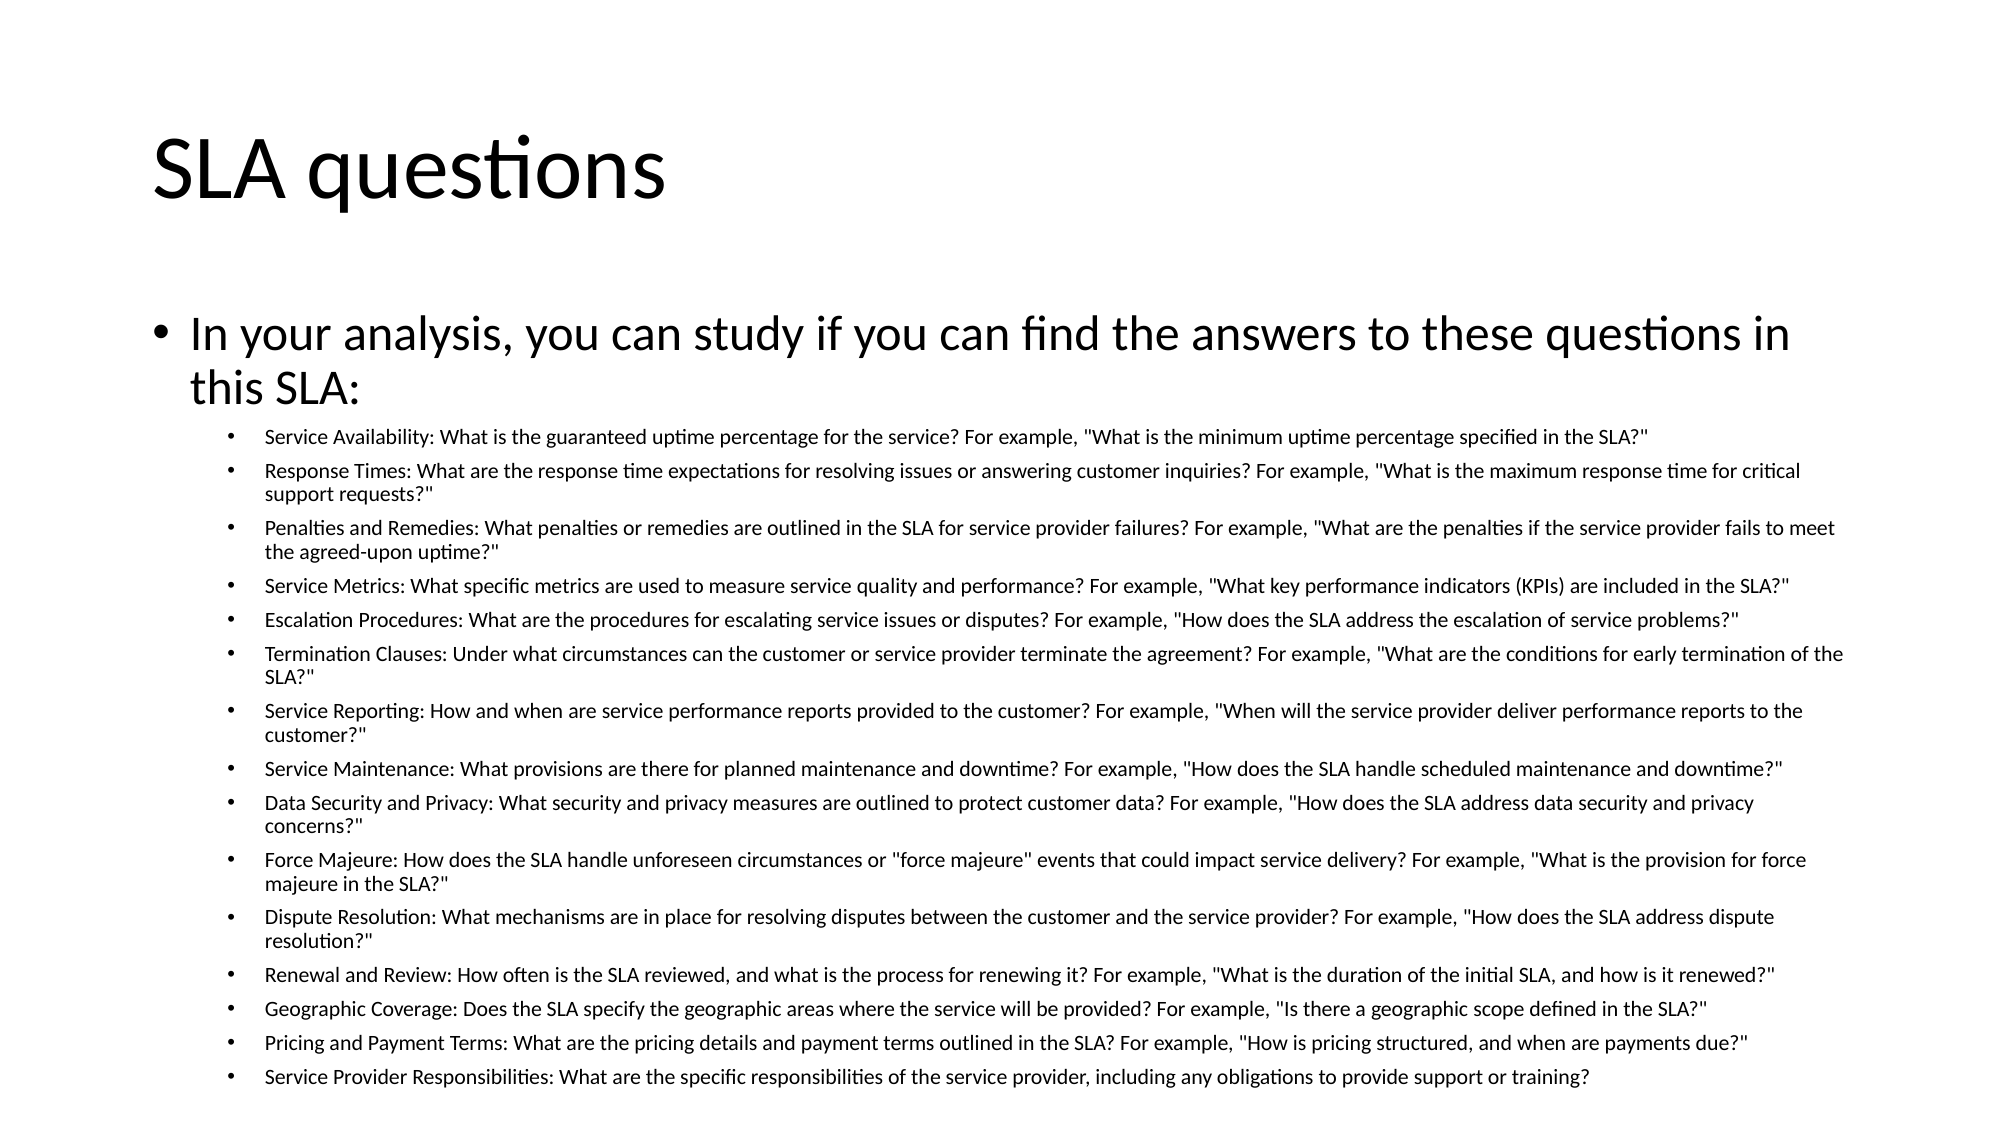

# SLA questions
In your analysis, you can study if you can find the answers to these questions in this SLA:
Service Availability: What is the guaranteed uptime percentage for the service? For example, "What is the minimum uptime percentage specified in the SLA?"
Response Times: What are the response time expectations for resolving issues or answering customer inquiries? For example, "What is the maximum response time for critical support requests?"
Penalties and Remedies: What penalties or remedies are outlined in the SLA for service provider failures? For example, "What are the penalties if the service provider fails to meet the agreed-upon uptime?"
Service Metrics: What specific metrics are used to measure service quality and performance? For example, "What key performance indicators (KPIs) are included in the SLA?"
Escalation Procedures: What are the procedures for escalating service issues or disputes? For example, "How does the SLA address the escalation of service problems?"
Termination Clauses: Under what circumstances can the customer or service provider terminate the agreement? For example, "What are the conditions for early termination of the SLA?"
Service Reporting: How and when are service performance reports provided to the customer? For example, "When will the service provider deliver performance reports to the customer?"
Service Maintenance: What provisions are there for planned maintenance and downtime? For example, "How does the SLA handle scheduled maintenance and downtime?"
Data Security and Privacy: What security and privacy measures are outlined to protect customer data? For example, "How does the SLA address data security and privacy concerns?"
Force Majeure: How does the SLA handle unforeseen circumstances or "force majeure" events that could impact service delivery? For example, "What is the provision for force majeure in the SLA?"
Dispute Resolution: What mechanisms are in place for resolving disputes between the customer and the service provider? For example, "How does the SLA address dispute resolution?"
Renewal and Review: How often is the SLA reviewed, and what is the process for renewing it? For example, "What is the duration of the initial SLA, and how is it renewed?"
Geographic Coverage: Does the SLA specify the geographic areas where the service will be provided? For example, "Is there a geographic scope defined in the SLA?"
Pricing and Payment Terms: What are the pricing details and payment terms outlined in the SLA? For example, "How is pricing structured, and when are payments due?"
Service Provider Responsibilities: What are the specific responsibilities of the service provider, including any obligations to provide support or training?